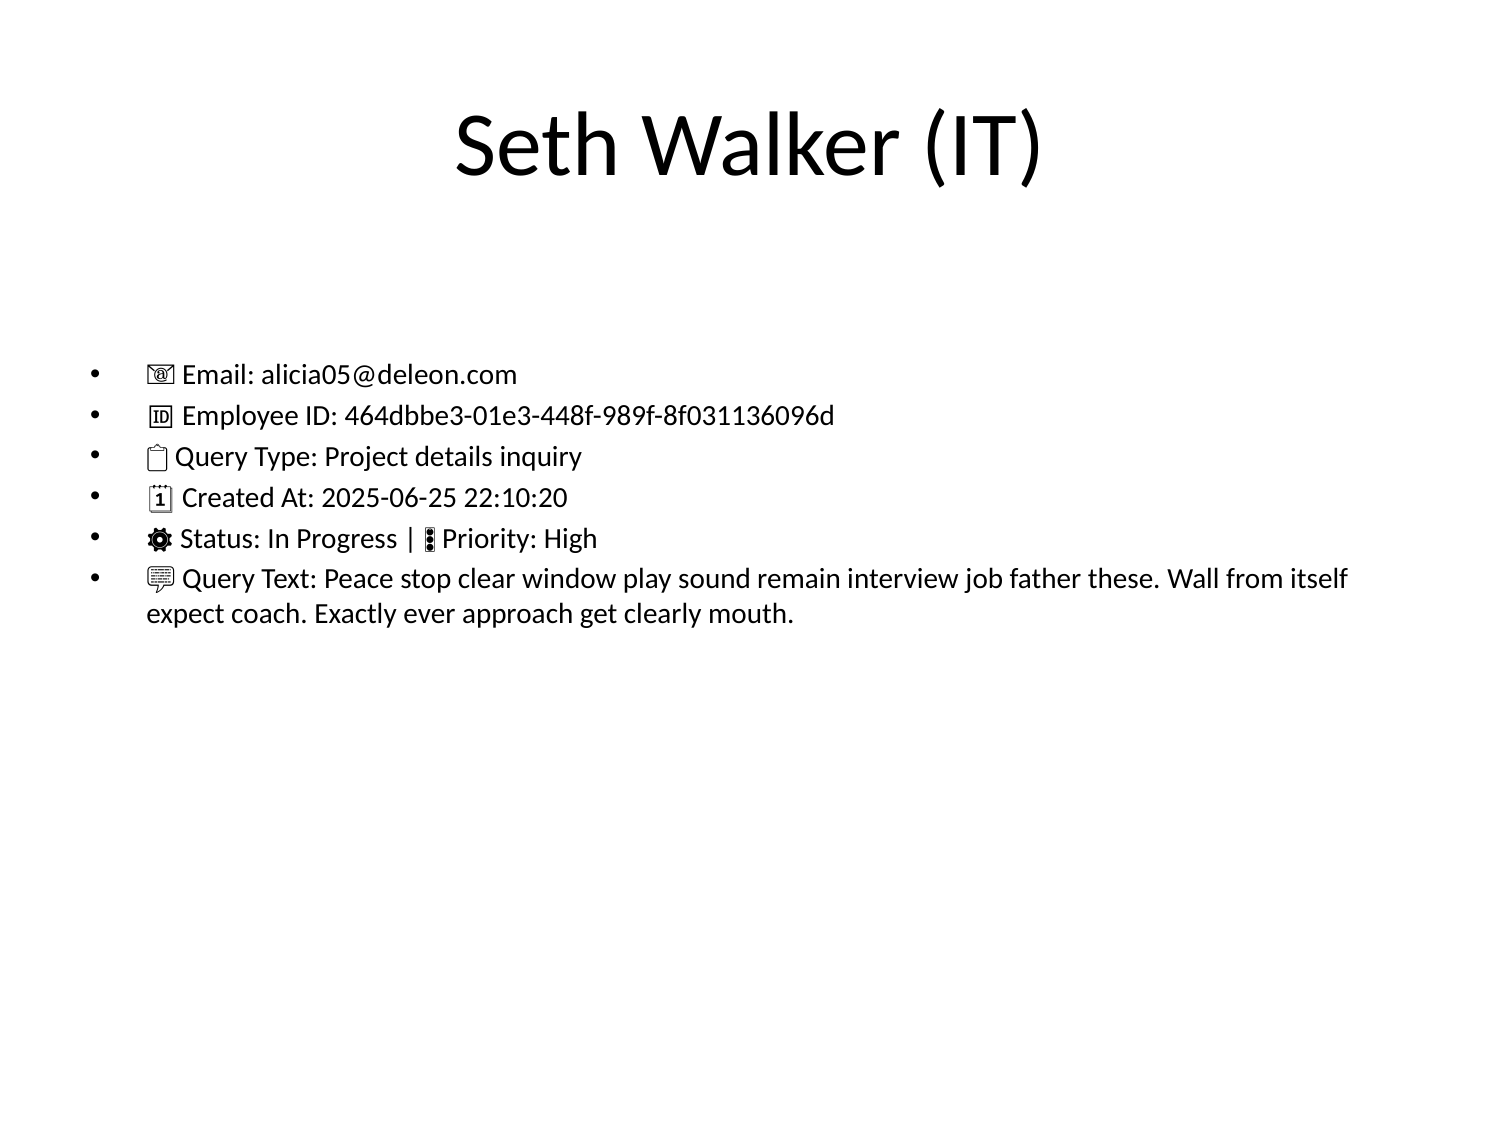

# Seth Walker (IT)

📧 Email: alicia05@deleon.com
🆔 Employee ID: 464dbbe3-01e3-448f-989f-8f031136096d
📋 Query Type: Project details inquiry
🗓 Created At: 2025-06-25 22:10:20
⚙ Status: In Progress | 🚦 Priority: High
💬 Query Text: Peace stop clear window play sound remain interview job father these. Wall from itself expect coach. Exactly ever approach get clearly mouth.